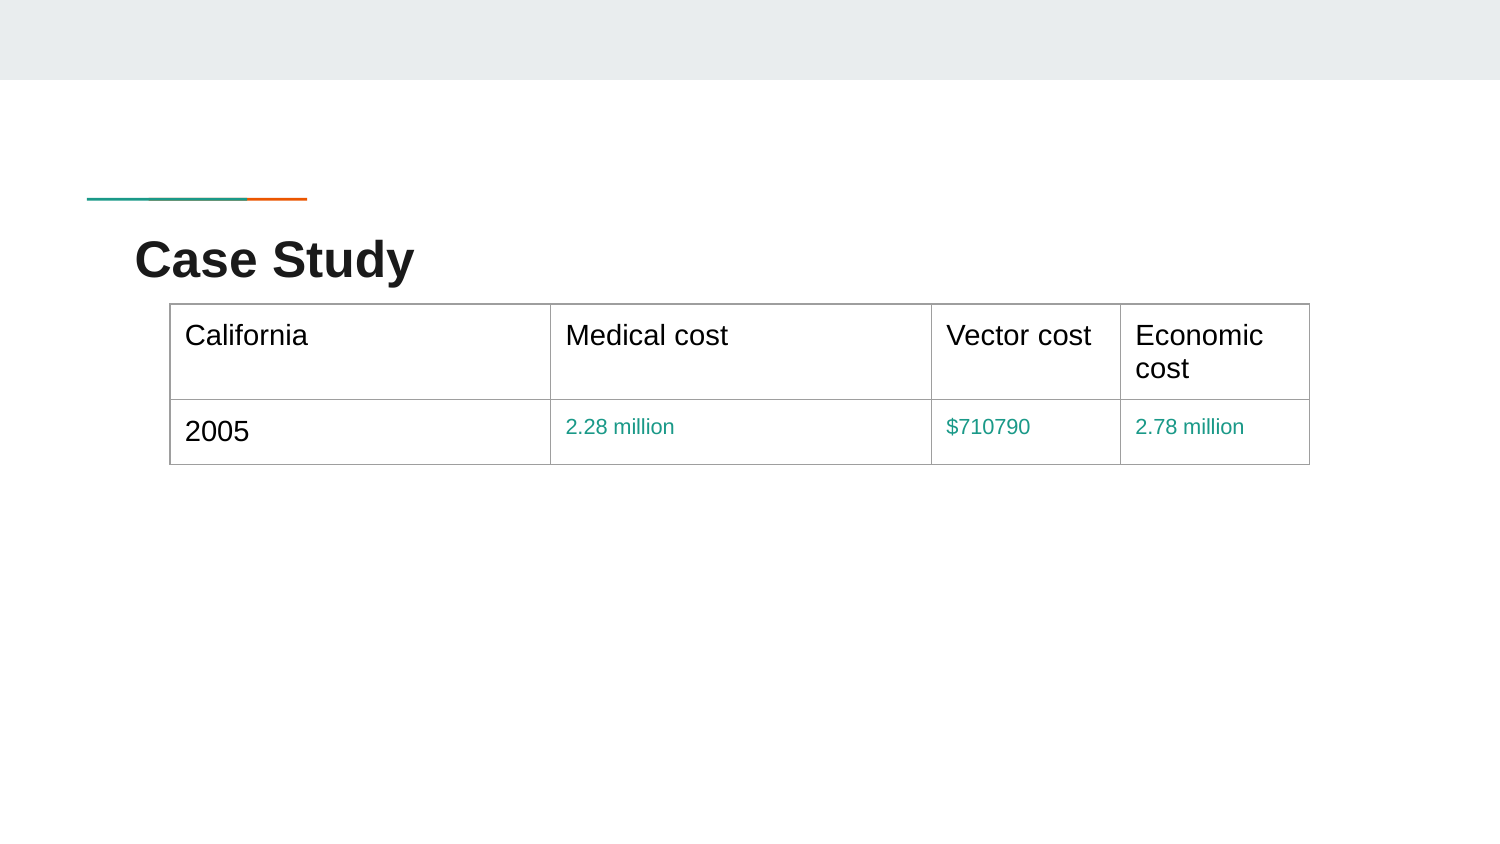

# Case Study
| California | Medical cost | Vector cost | Economic cost |
| --- | --- | --- | --- |
| 2005 | 2.28 million | $710790 | 2.78 million |